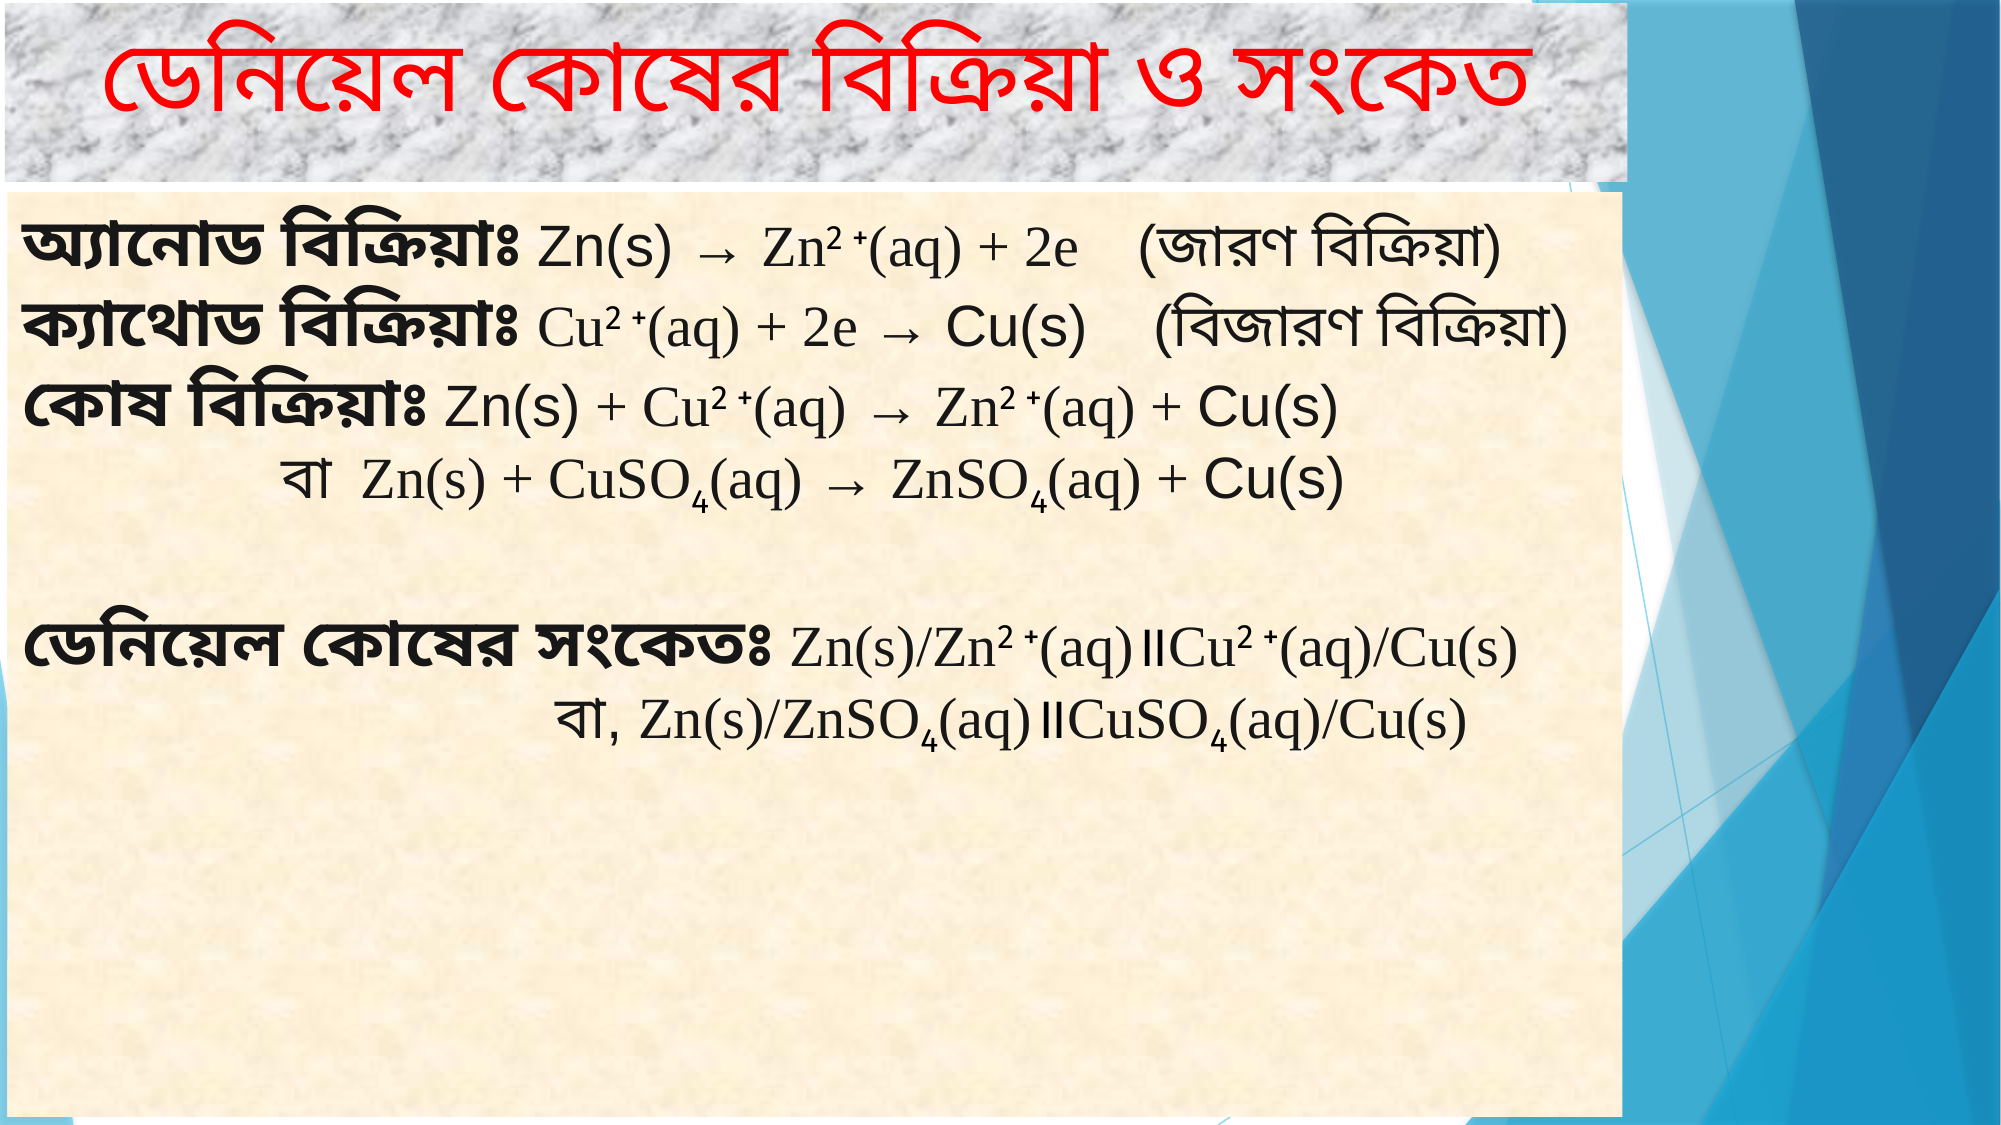

ডেনিয়েল কোষের বিক্রিয়া ও সংকেত
অ্যানোড বিক্রিয়াঃ Zn(s) → Zn2 +(aq) + 2e    (জারণ বিক্রিয়া)
ক্যাথোড বিক্রিয়াঃ Cu2 +(aq) + 2e → Cu(s)    (বিজারণ বিক্রিয়া)
কোষ বিক্রিয়াঃ Zn(s) + Cu2 +(aq) → Zn2 +(aq) + Cu(s)
                 বা  Zn(s) + CuSO4(aq) → ZnSO4(aq) + Cu(s)

ডেনিয়েল কোষের সংকেতঃ Zn(s)/Zn2 +(aq)॥Cu2 +(aq)/Cu(s)
                                   বা, Zn(s)/ZnSO4(aq)॥CuSO4(aq)/Cu(s)